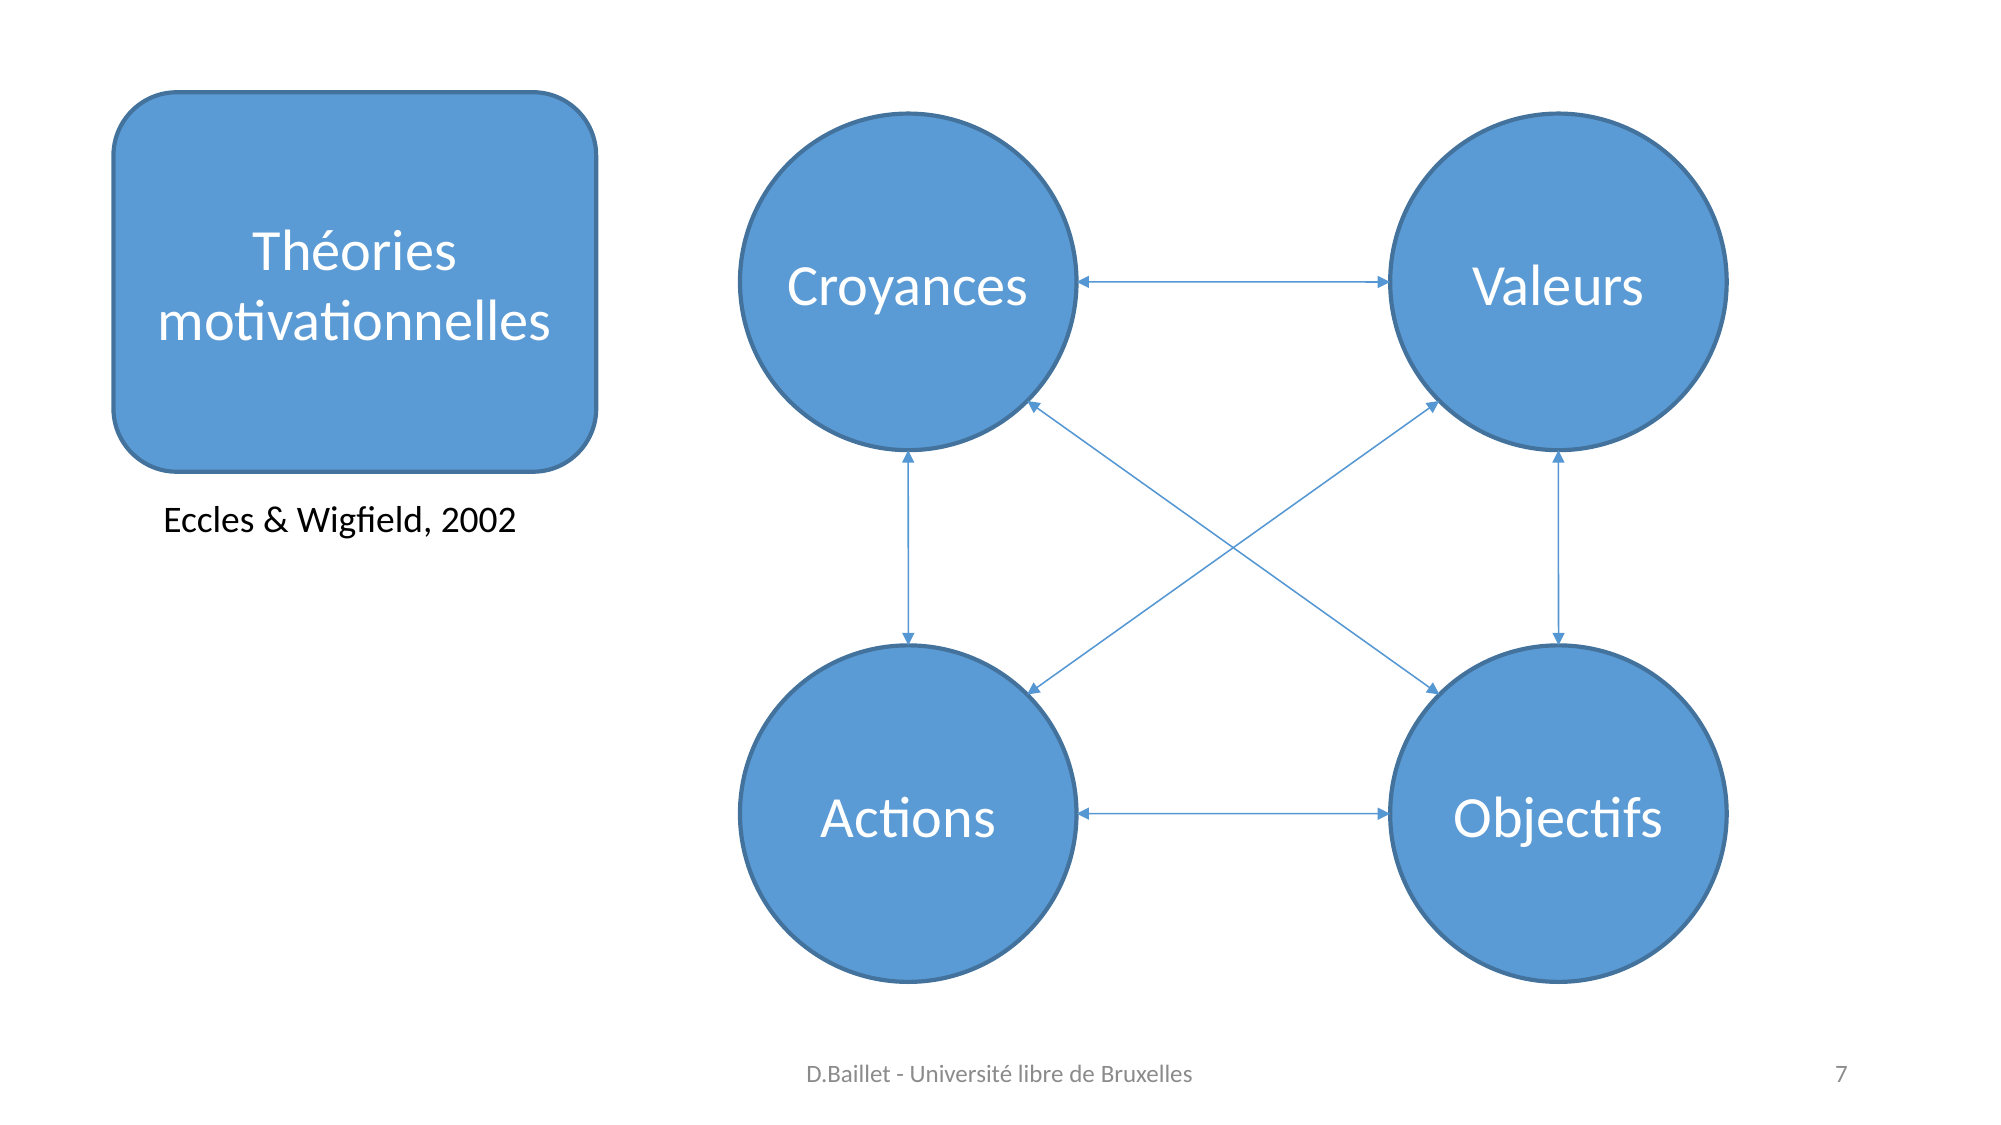

Théories motivationnelles
Croyances
Valeurs

Eccles & Wigfield, 2002
Actions
Objectifs

D.Baillet - Université libre de Bruxelles
7